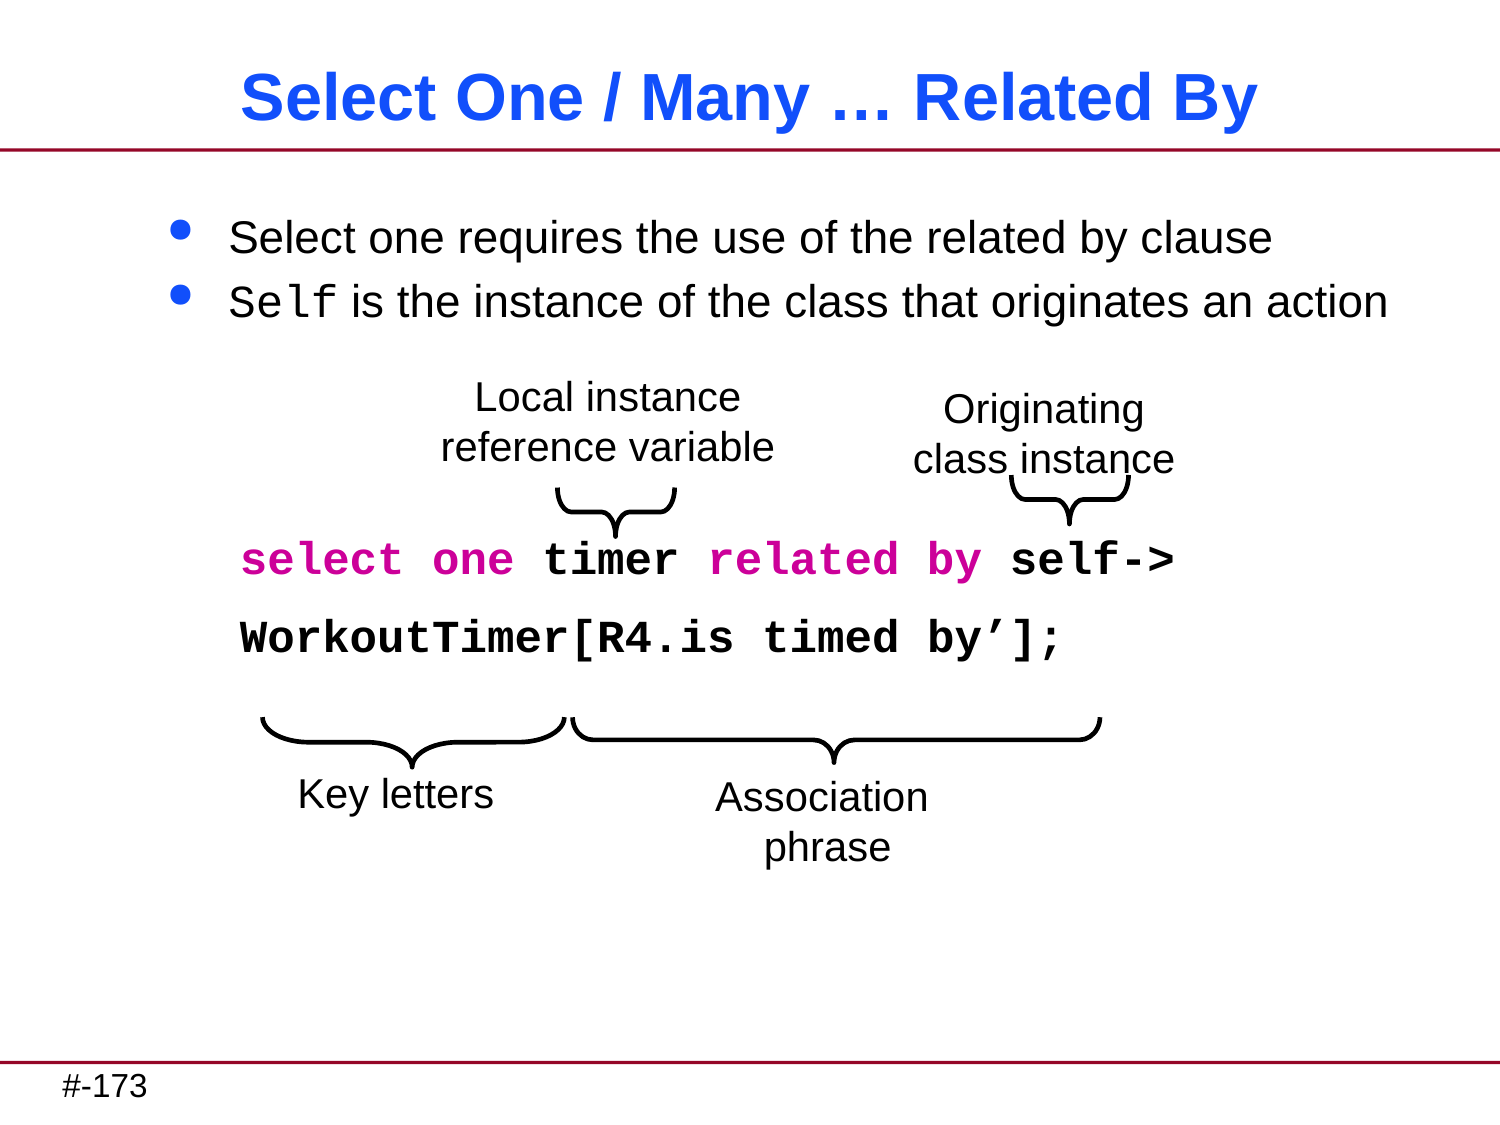

# Select One / Many … Related By
Select one requires the use of the related by clause
Self is the instance of the class that originates an action

Local instance reference variable
Originating class instance

select one timer related by self->
WorkoutTimer[R4.is timed by’];

Key letters
Association
 phrase